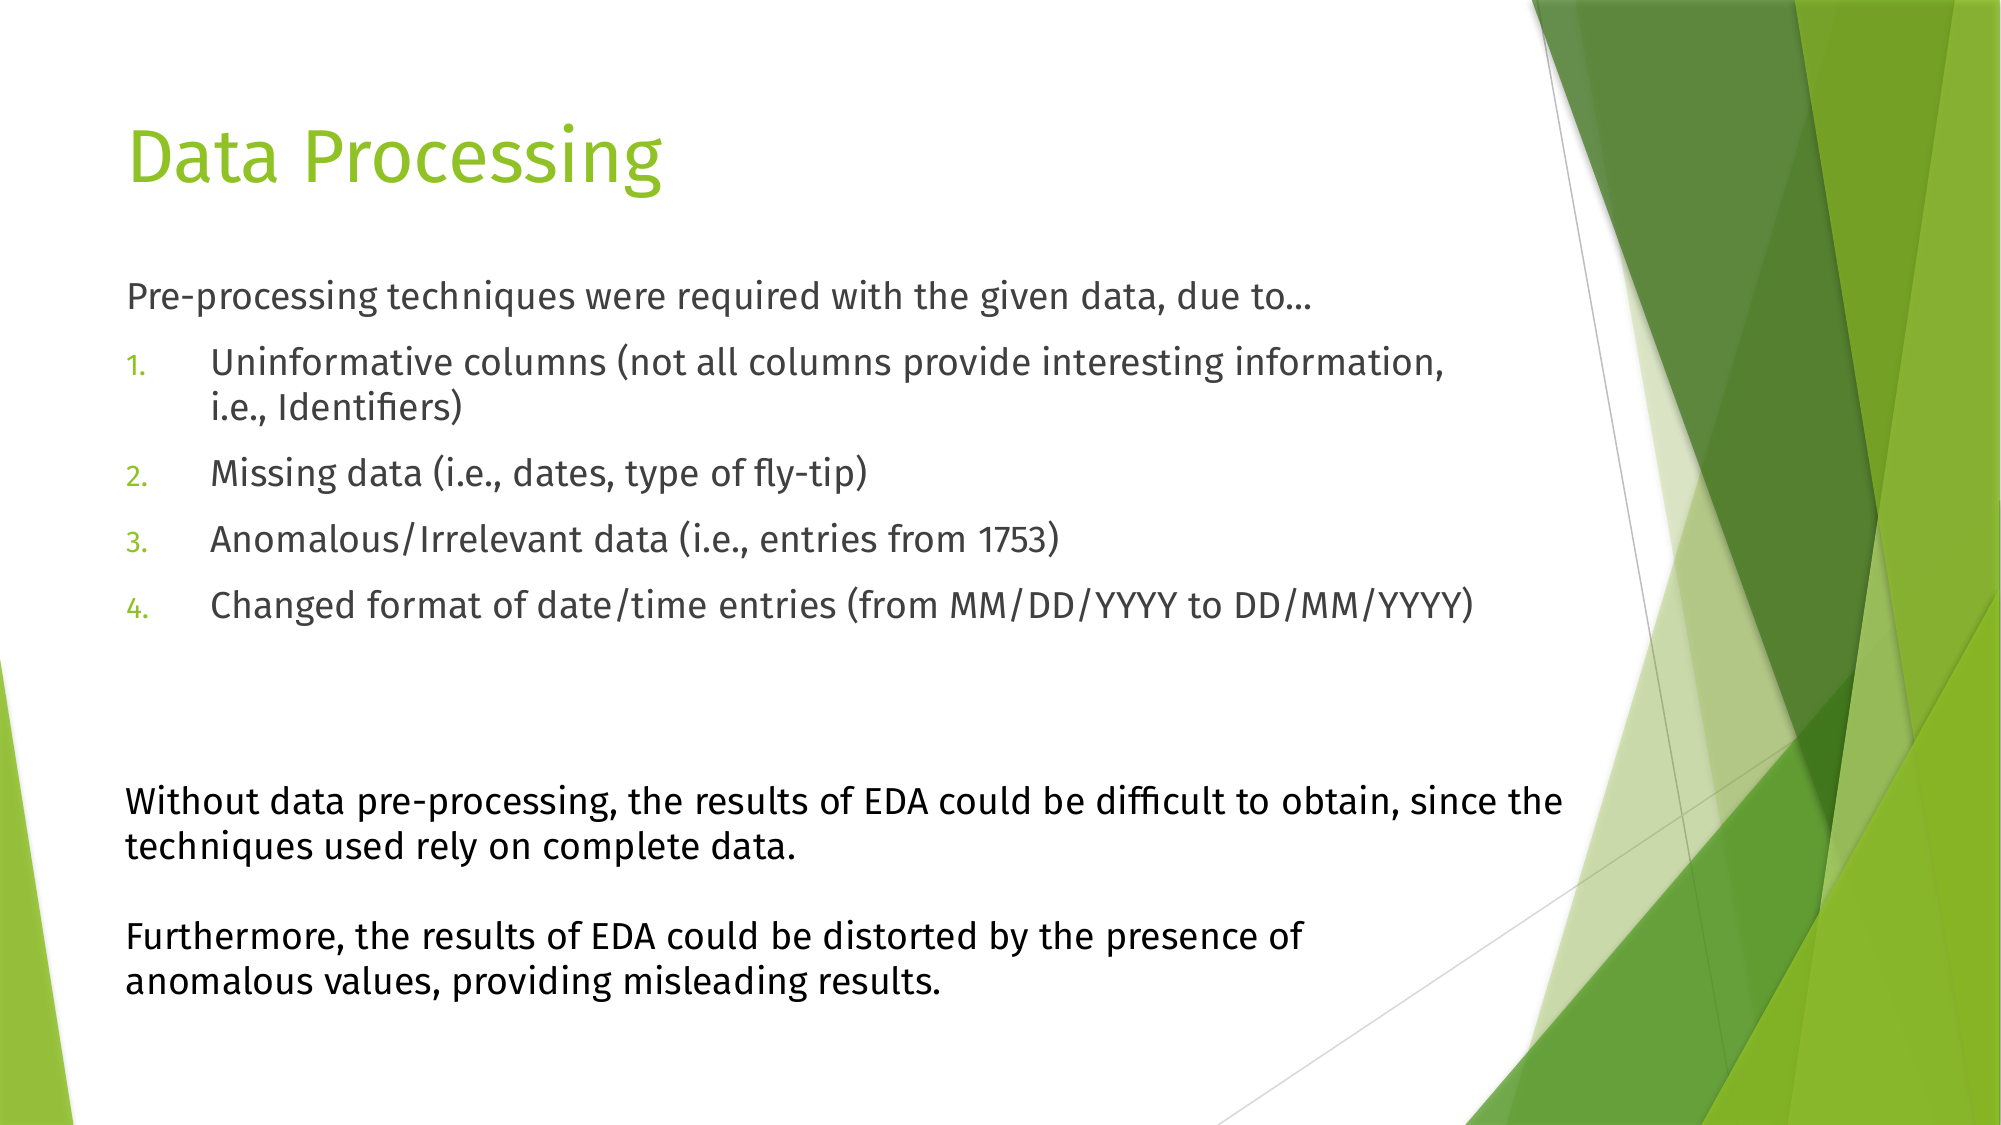

# Data Processing
Pre-processing techniques were required with the given data, due to...
Uninformative columns (not all columns provide interesting information, i.e., Identifiers)
Missing data (i.e., dates, type of fly-tip)
Anomalous/Irrelevant data (i.e., entries from 1753)
Changed format of date/time entries (from MM/DD/YYYY to DD/MM/YYYY)
Without data pre-processing, the results of EDA could be difficult to obtain, since the techniques used rely on complete data.

Furthermore, the results of EDA could be distorted by the presence of anomalous values, providing misleading results.